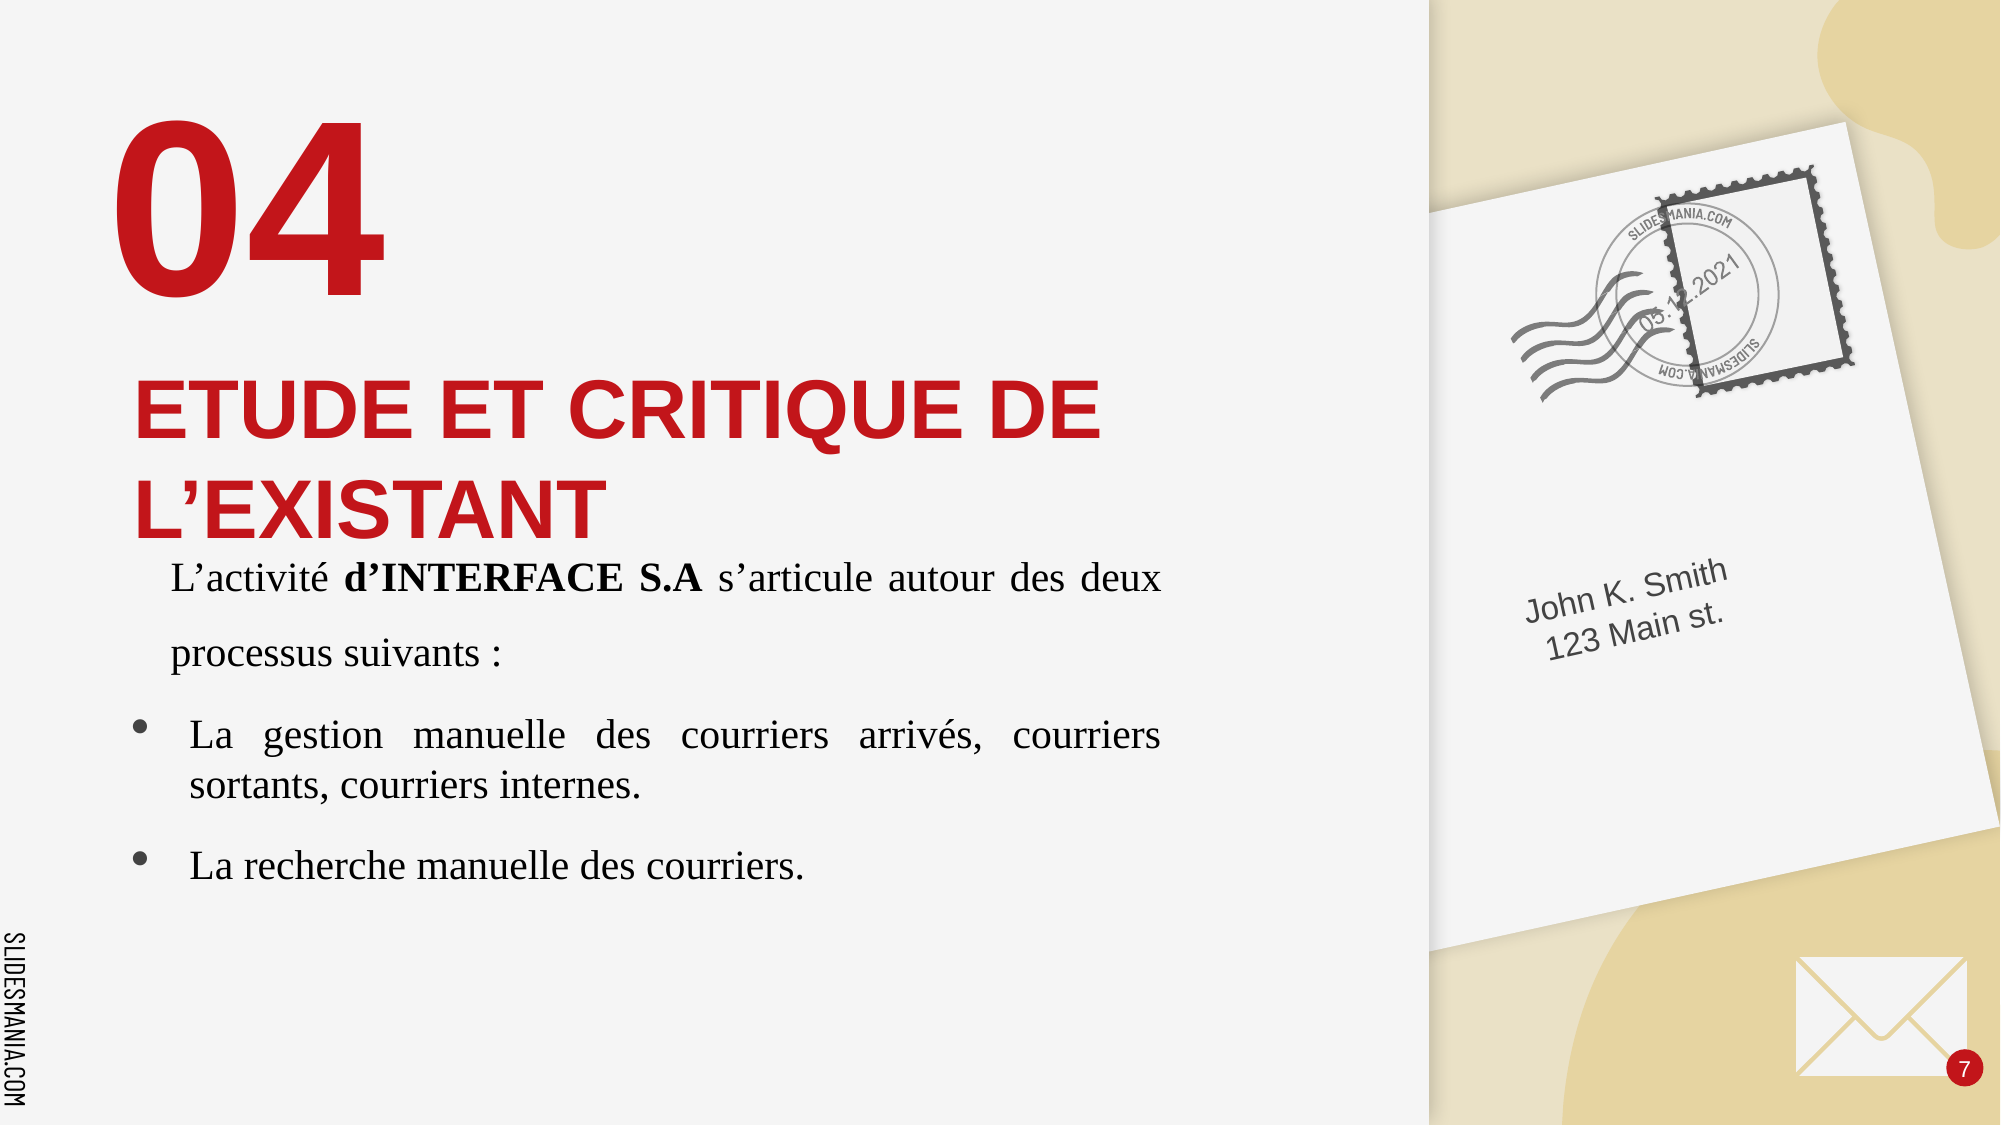

# 04
ETUDE ET CRITIQUE DE L’EXISTANT
L’activité d’INTERFACE S.A s’articule autour des deux processus suivants :
La gestion manuelle des courriers arrivés, courriers sortants, courriers internes.
La recherche manuelle des courriers.

John K. Smith
123 Main st.

7